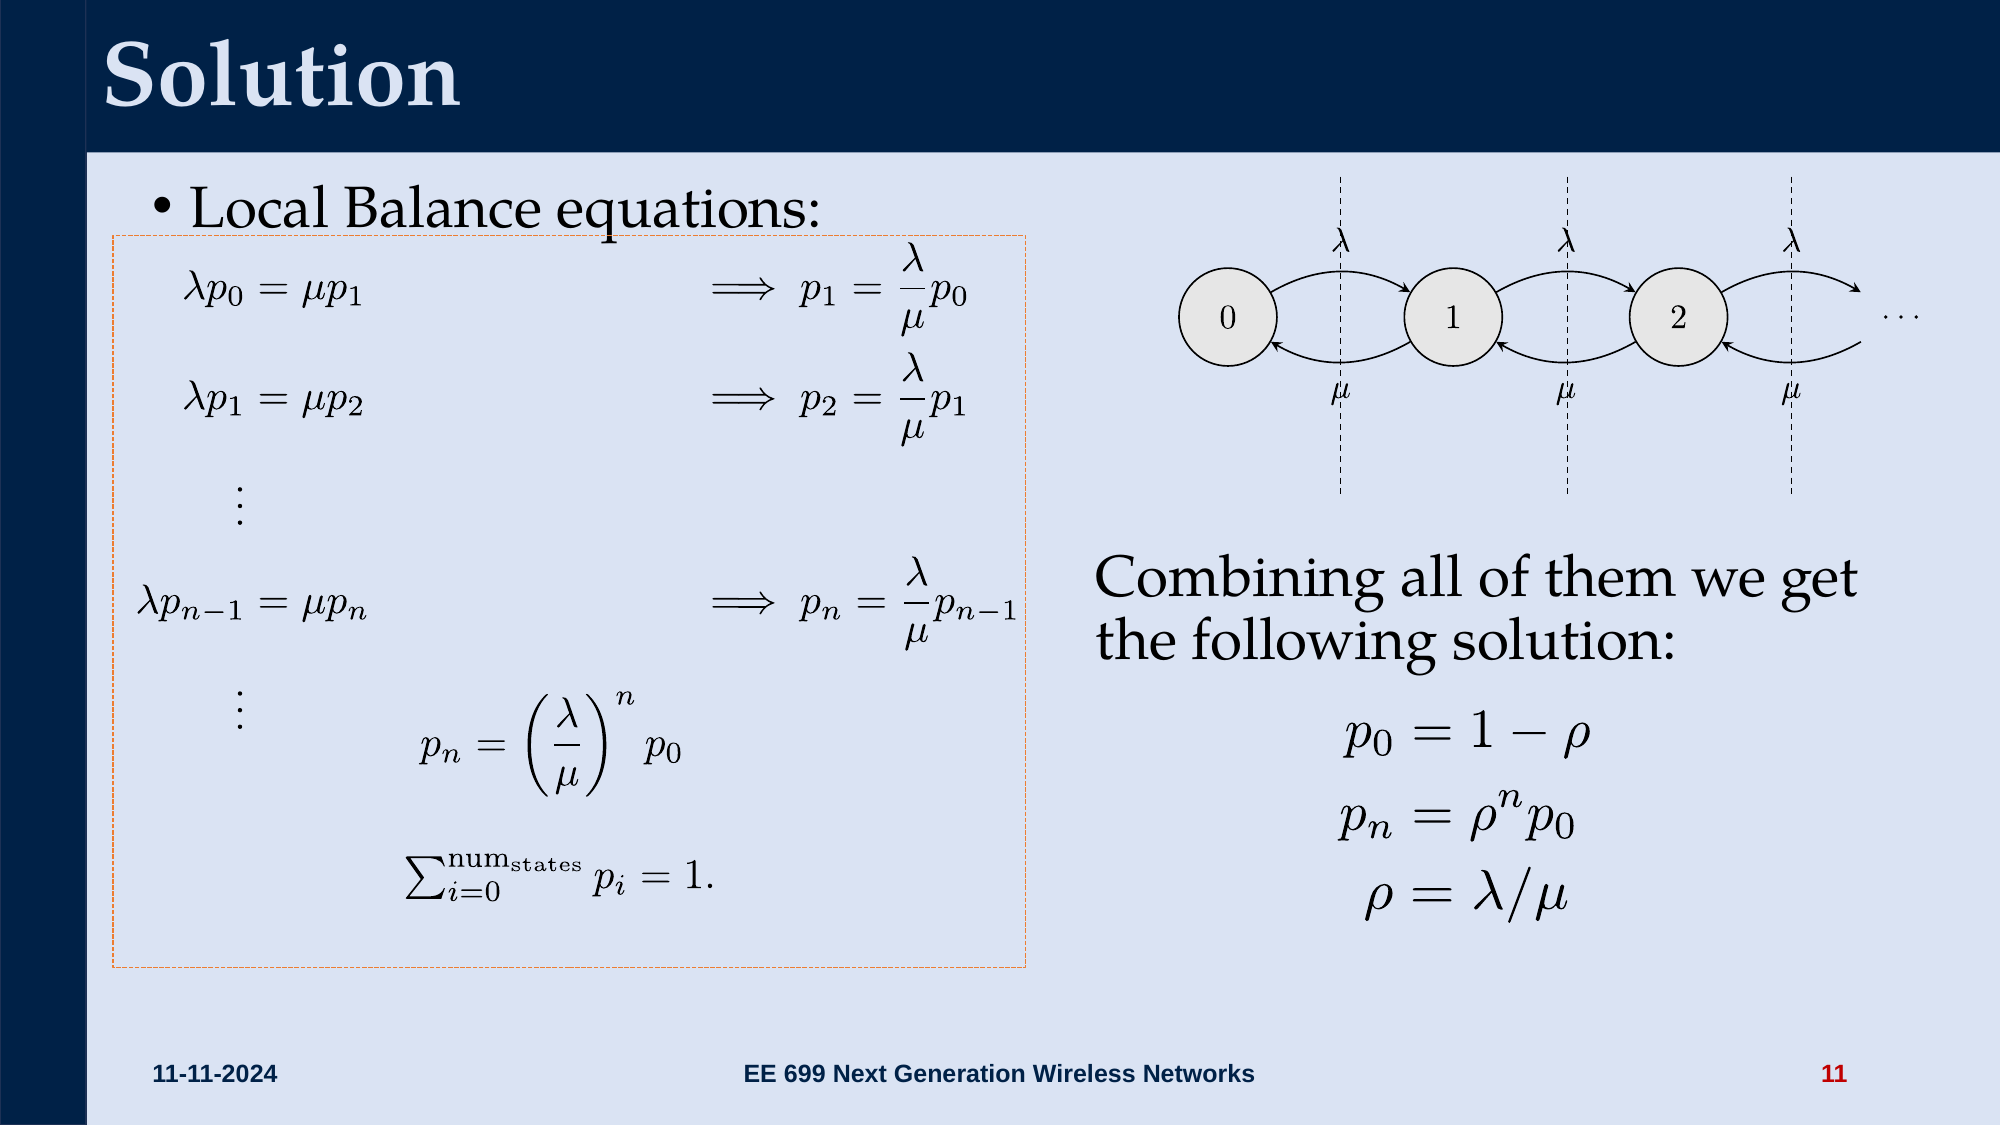

# Solution
Local Balance equations:

Combining all of them we get the following solution:

11-11-2024
EE 699 Next Generation Wireless Networks
11